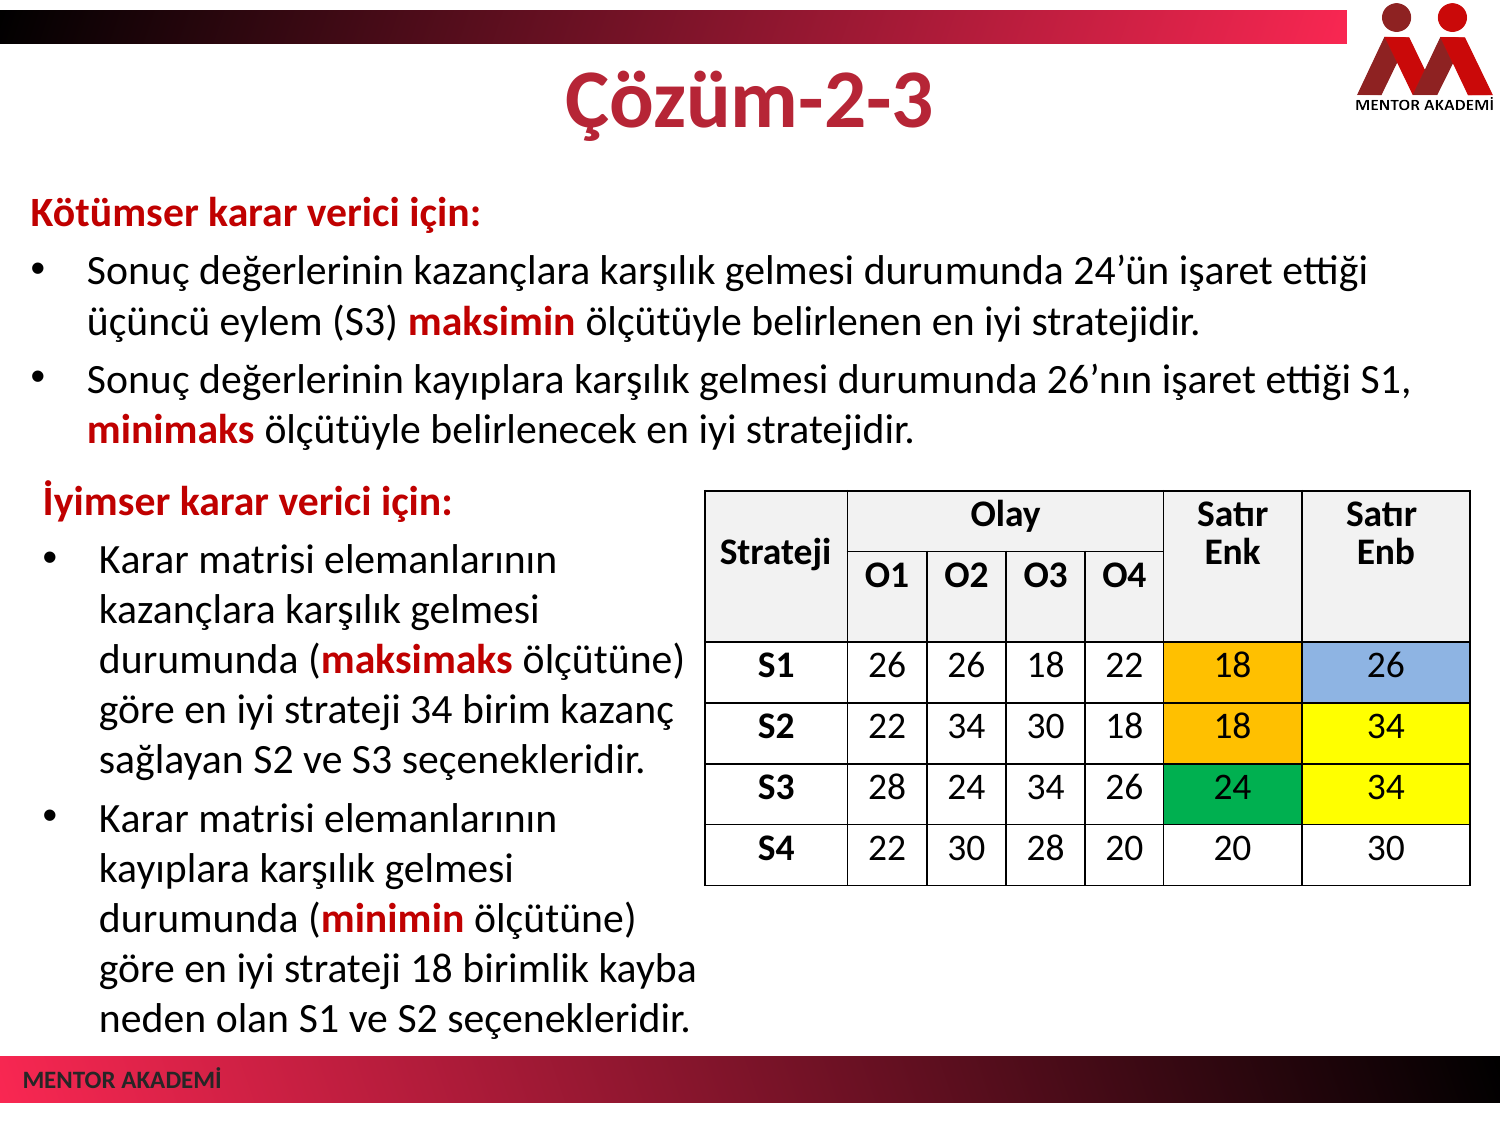

# Çözüm-2-3
Kötümser karar verici için:
Sonuç değerlerinin kazançlara karşılık gelmesi duru­munda 24’ün işaret ettiği üçüncü eylem (S3) maksimin ölçütüyle belirlenen en iyi stratejidir.
Sonuç değerlerinin kayıplara karşılık gelmesi durumunda 26’nın işaret ettiği S1, minimaks ölçütüyle belirlenecek en iyi stratejidir.
İyimser karar verici için:
Karar matrisi elemanlarının kazançlara karşılık gelmesi durumunda (maksimaks ölçütüne) göre en iyi strateji 34 birim kazanç sağlayan S2 ve S3 seçenekleridir.
Karar matrisi elemanlarının kayıplara karşılık gelmesi durumunda (minimin ölçütüne) göre en iyi strateji 18 birimlik kayba neden olan S1 ve S2 seçenekleridir.

| Strateji | Olay |  |  |  | Satır Enk | Satır Enb |
| --- | --- | --- | --- | --- | --- | --- |
|  | O1 | O2 | O3 | O4 |  |  |
| S1 | 26 | 26 | 18 | 22 | 18 | 26 |
| S2 | 22 | 34 | 30 | 18 | 18 | 34 |
| S3 | 28 | 24 | 34 | 26 | 24 | 34 |
| S4 | 22 | 30 | 28 | 20 | 20 | 30 |